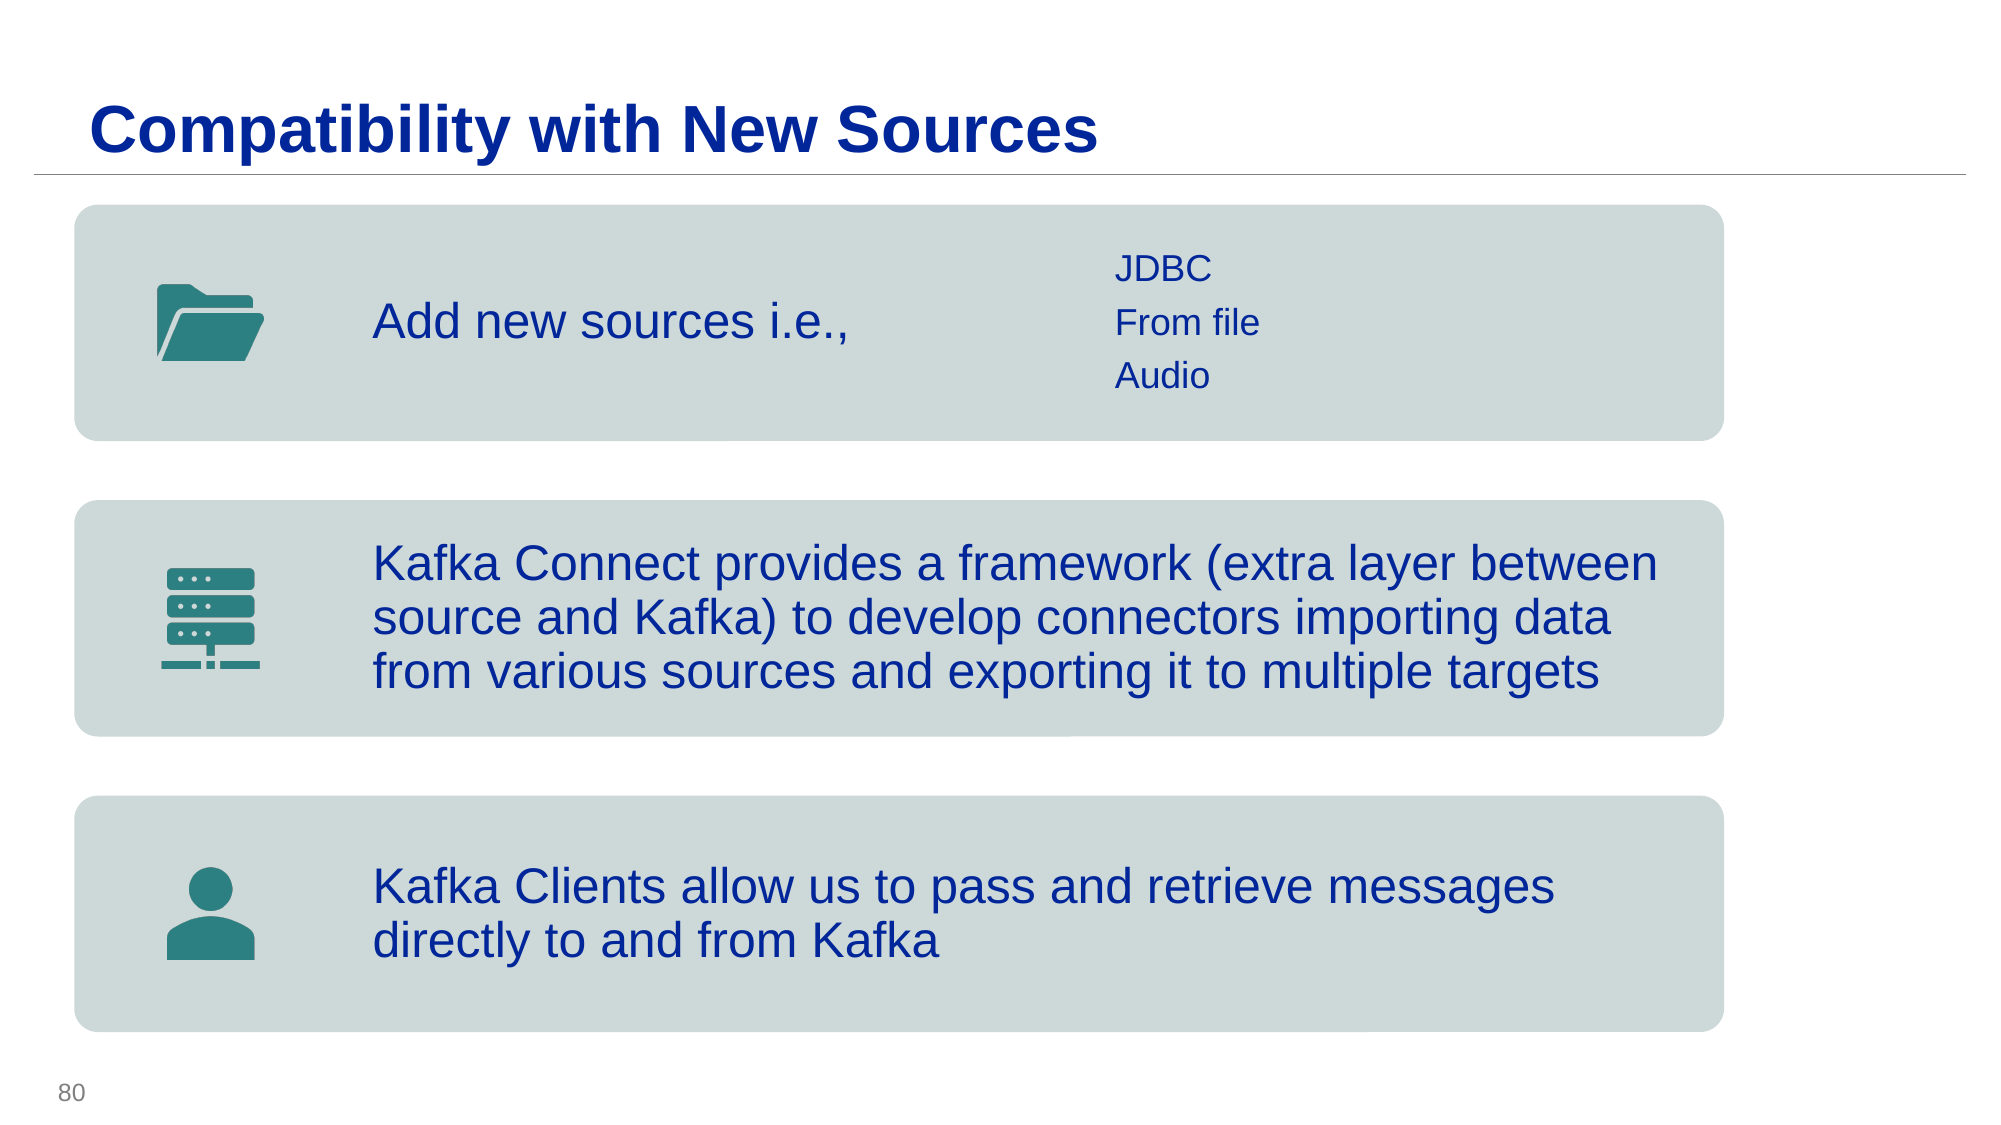

# Compatibility with New Sources
Add new sources i.e.,
JDBC
From file
Audio
Kafka Connect provides a framework (extra layer between source and Kafka) to develop connectors importing data from various sources and exporting it to multiple targets
Kafka Clients allow us to pass and retrieve messages directly to and from Kafka
80